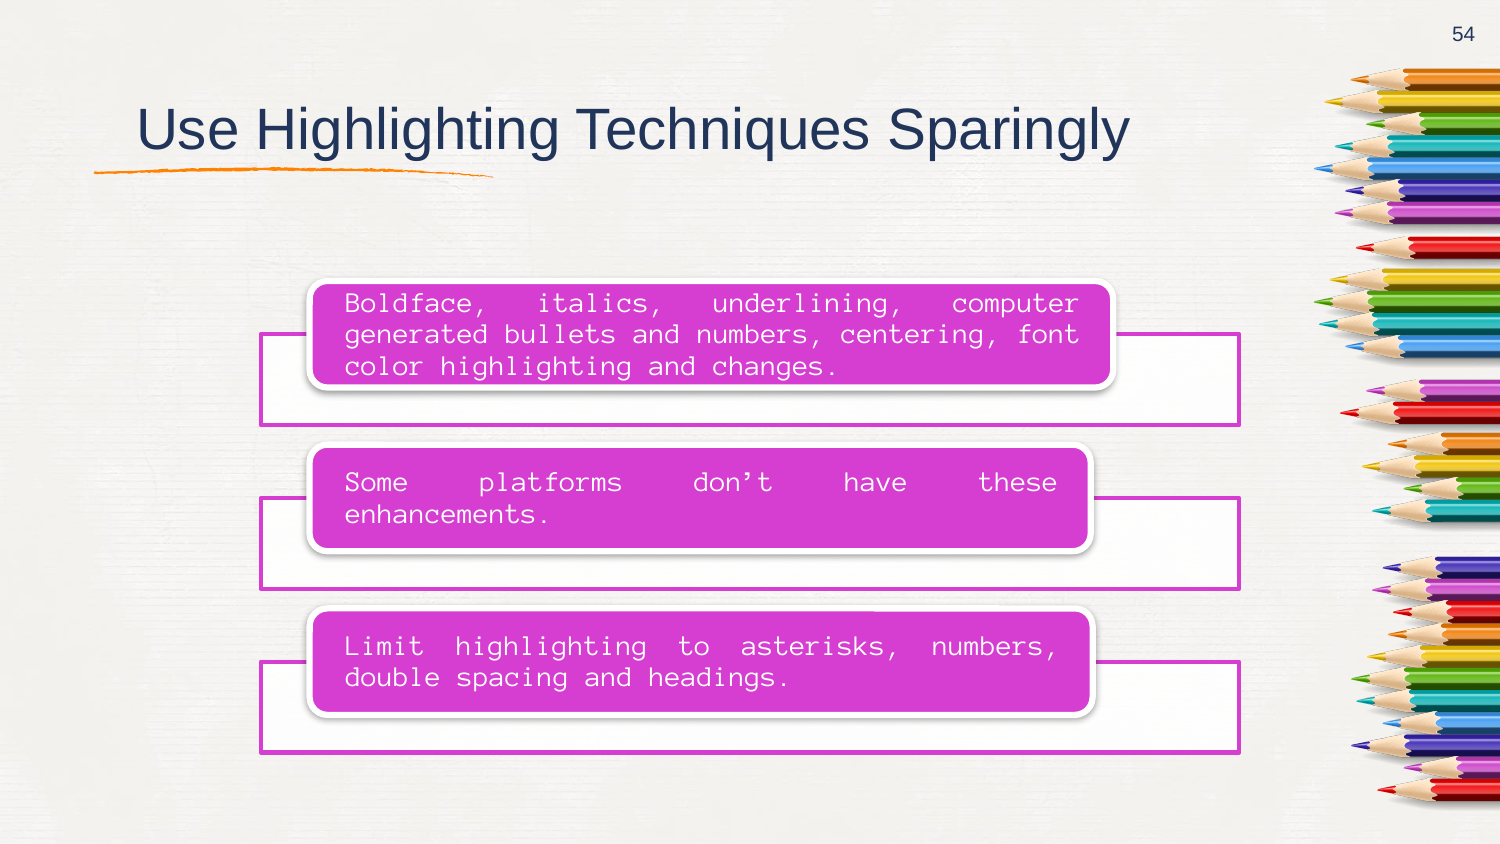

54
# Use Highlighting Techniques Sparingly
Boldface, italics, underlining, computer generated bullets and numbers, centering, font color highlighting and changes.
Some platforms don’t have these enhancements.
Limit highlighting to asterisks, numbers, double spacing and headings.